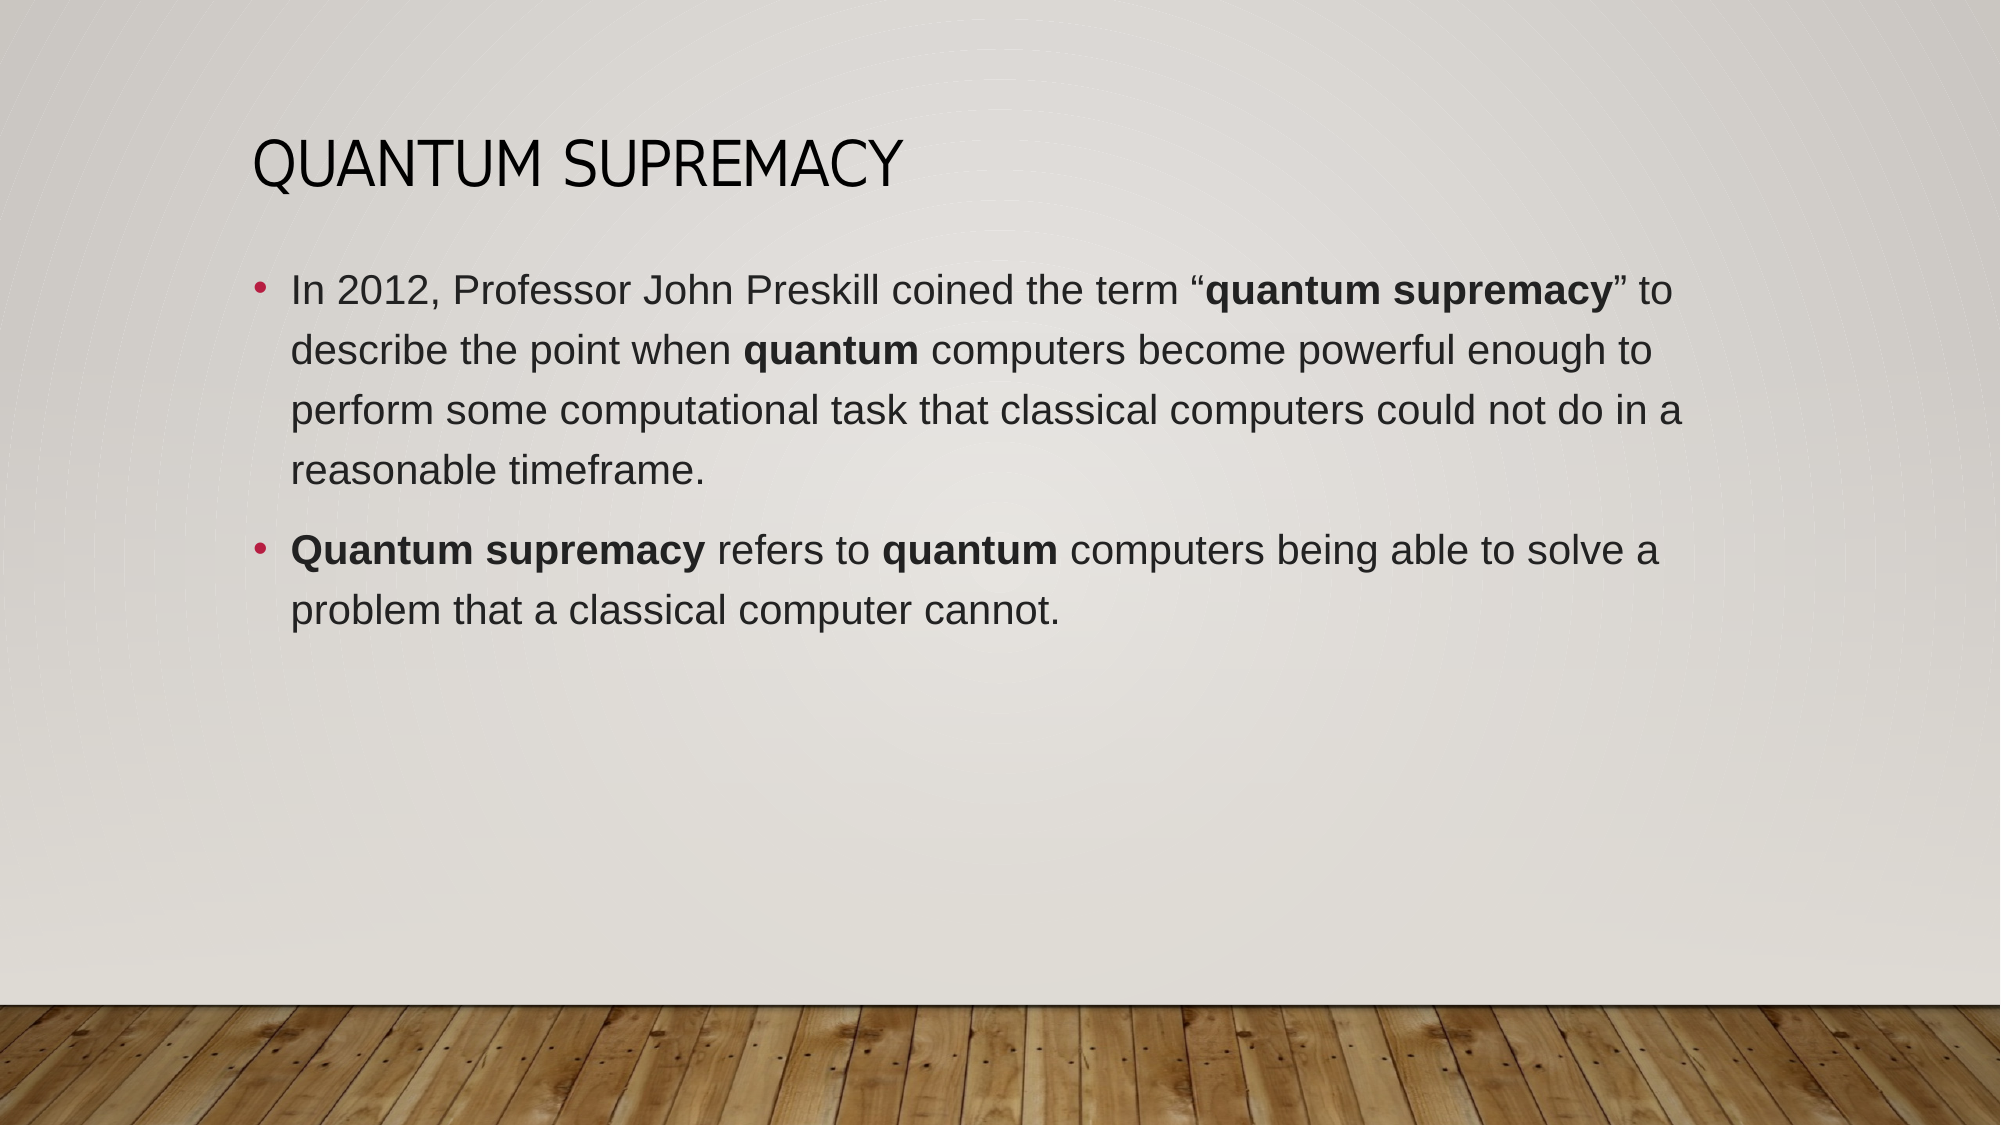

# Quantum Supremacy
In 2012, Professor John Preskill coined the term “quantum supremacy” to describe the point when quantum computers become powerful enough to perform some computational task that classical computers could not do in a reasonable timeframe.
Quantum supremacy refers to quantum computers being able to solve a problem that a classical computer cannot.